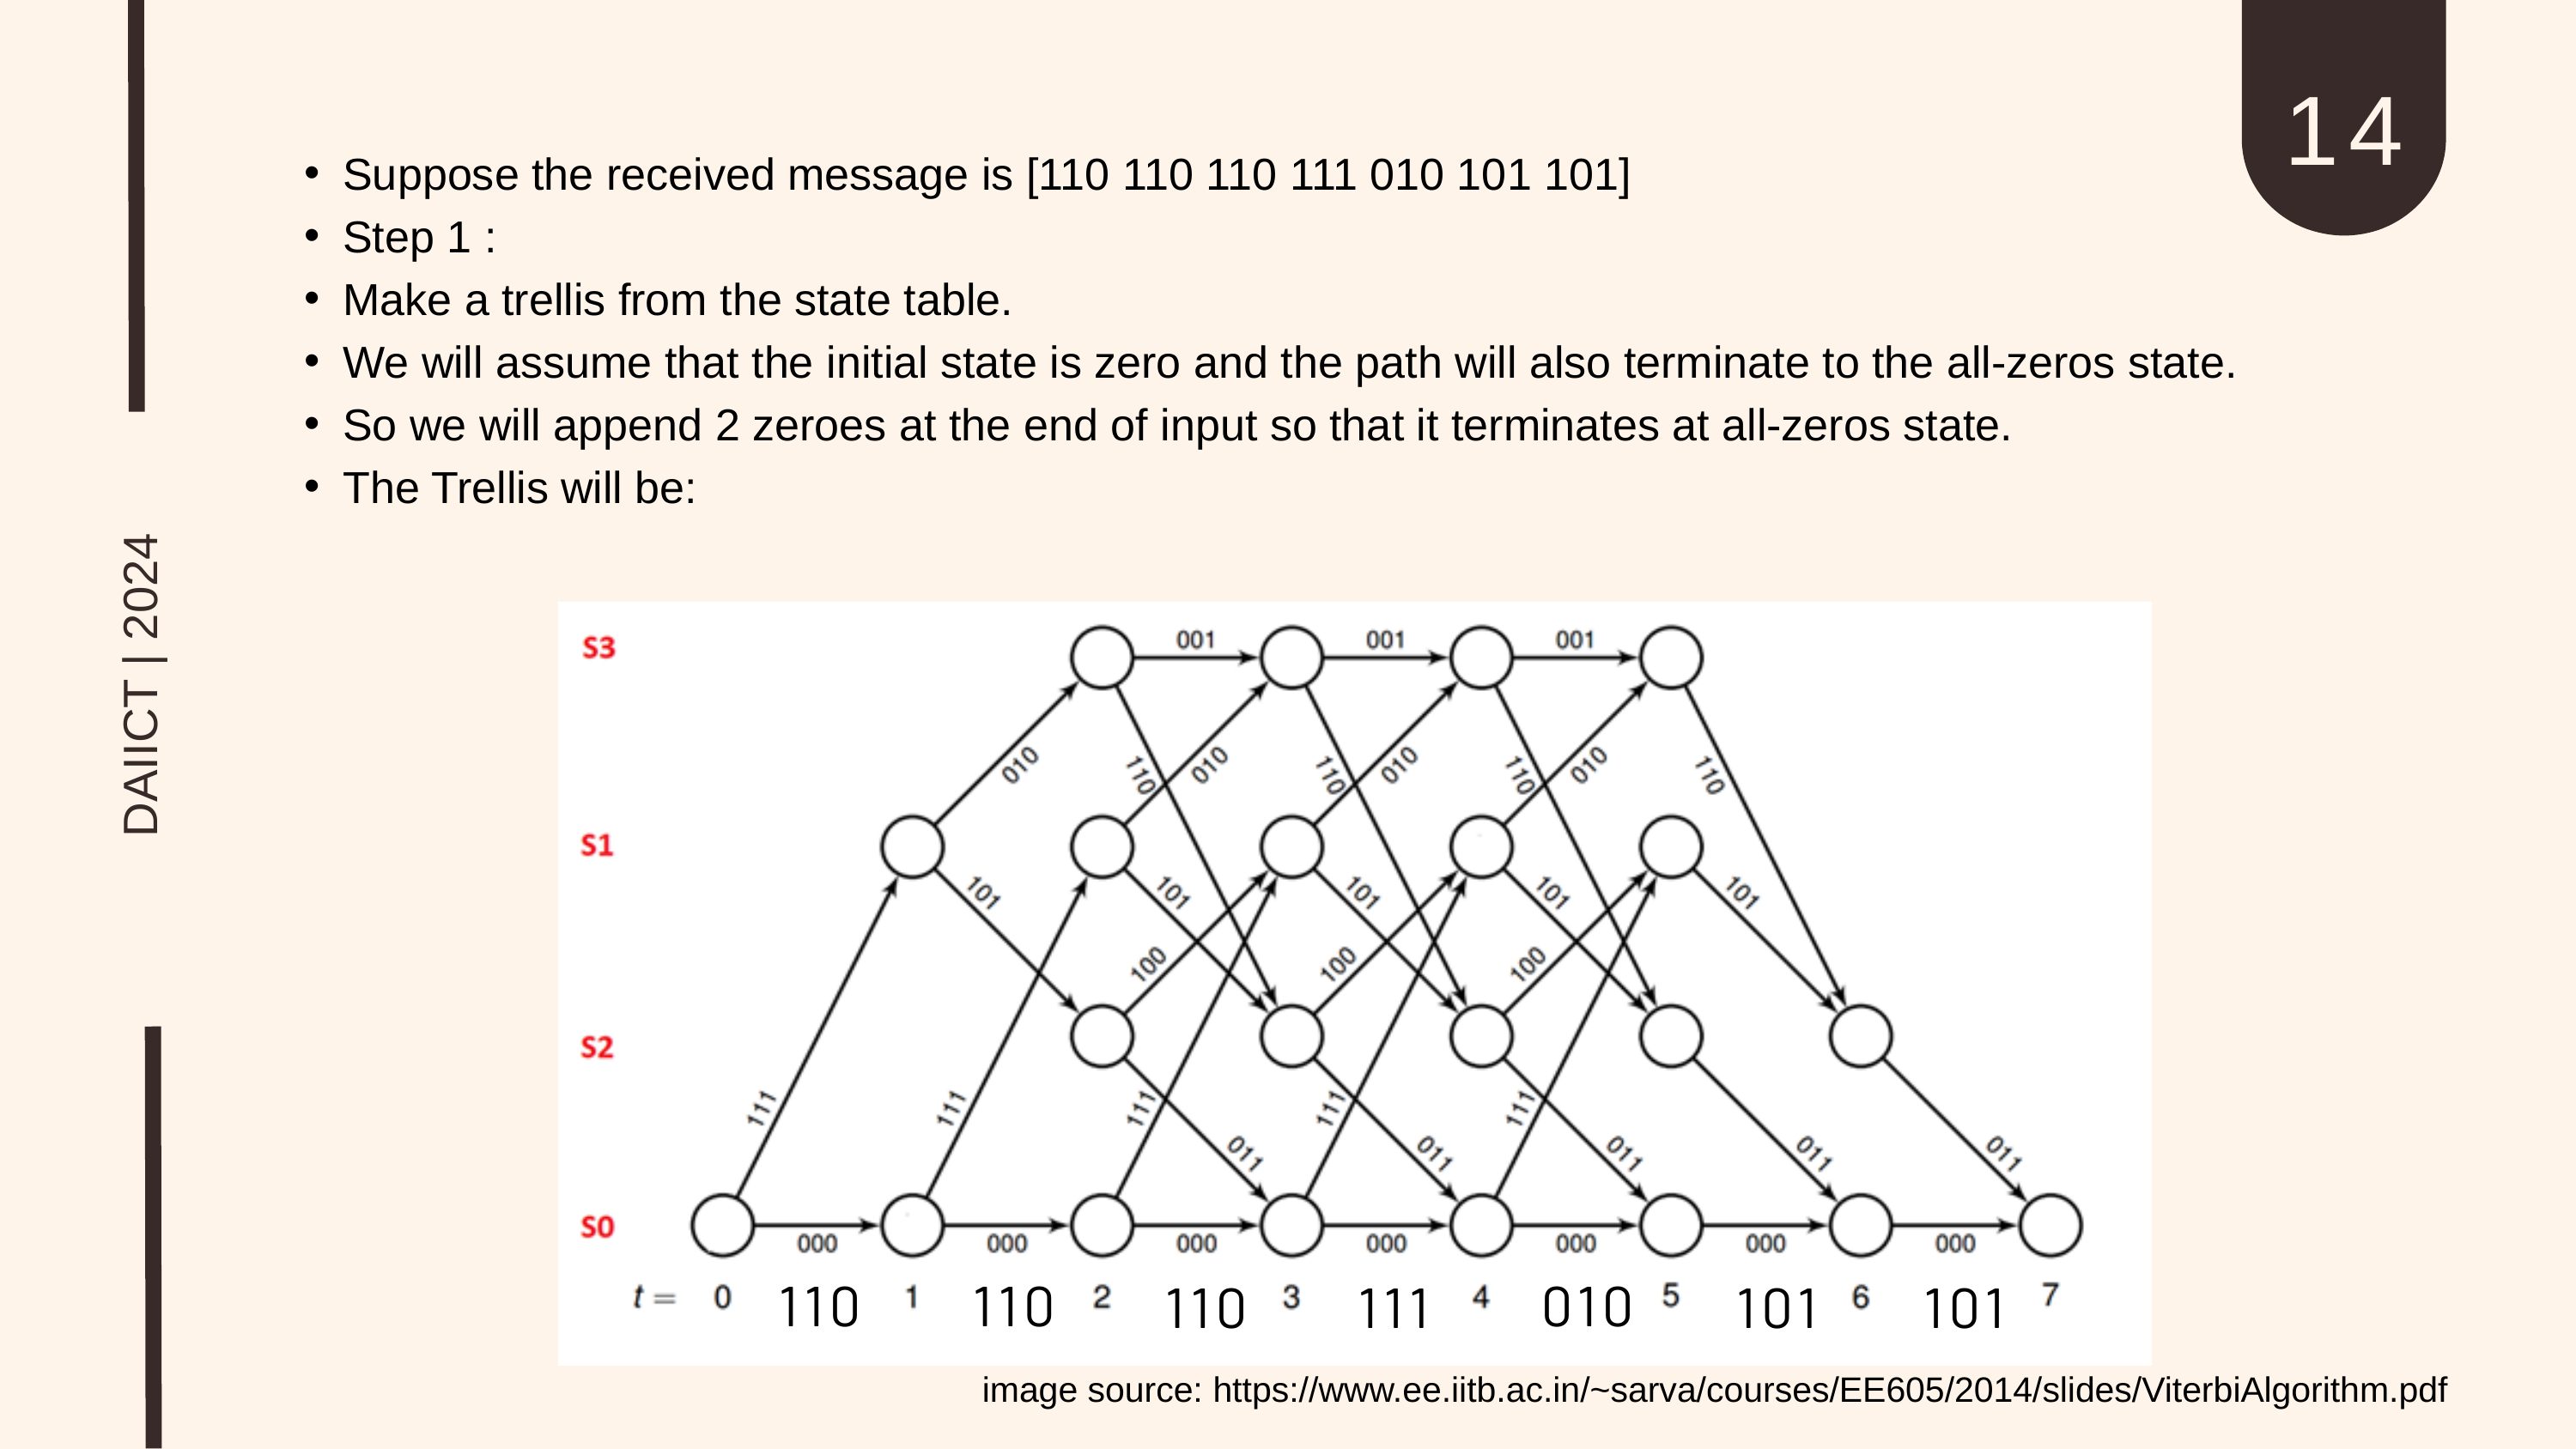

14

Suppose the received message is [110 110 110 111 010 101 101]
Step 1 :
Make a trellis from the state table.
We will assume that the initial state is zero and the path will also terminate to the all-zeros state.
So we will append 2 zeroes at the end of input so that it terminates at all-zeros state.
The Trellis will be:

DAIICT | 2024

110
110
010
110
111
101
101
image source: https://www.ee.iitb.ac.in/~sarva/courses/EE605/2014/slides/ViterbiAlgorithm.pdf